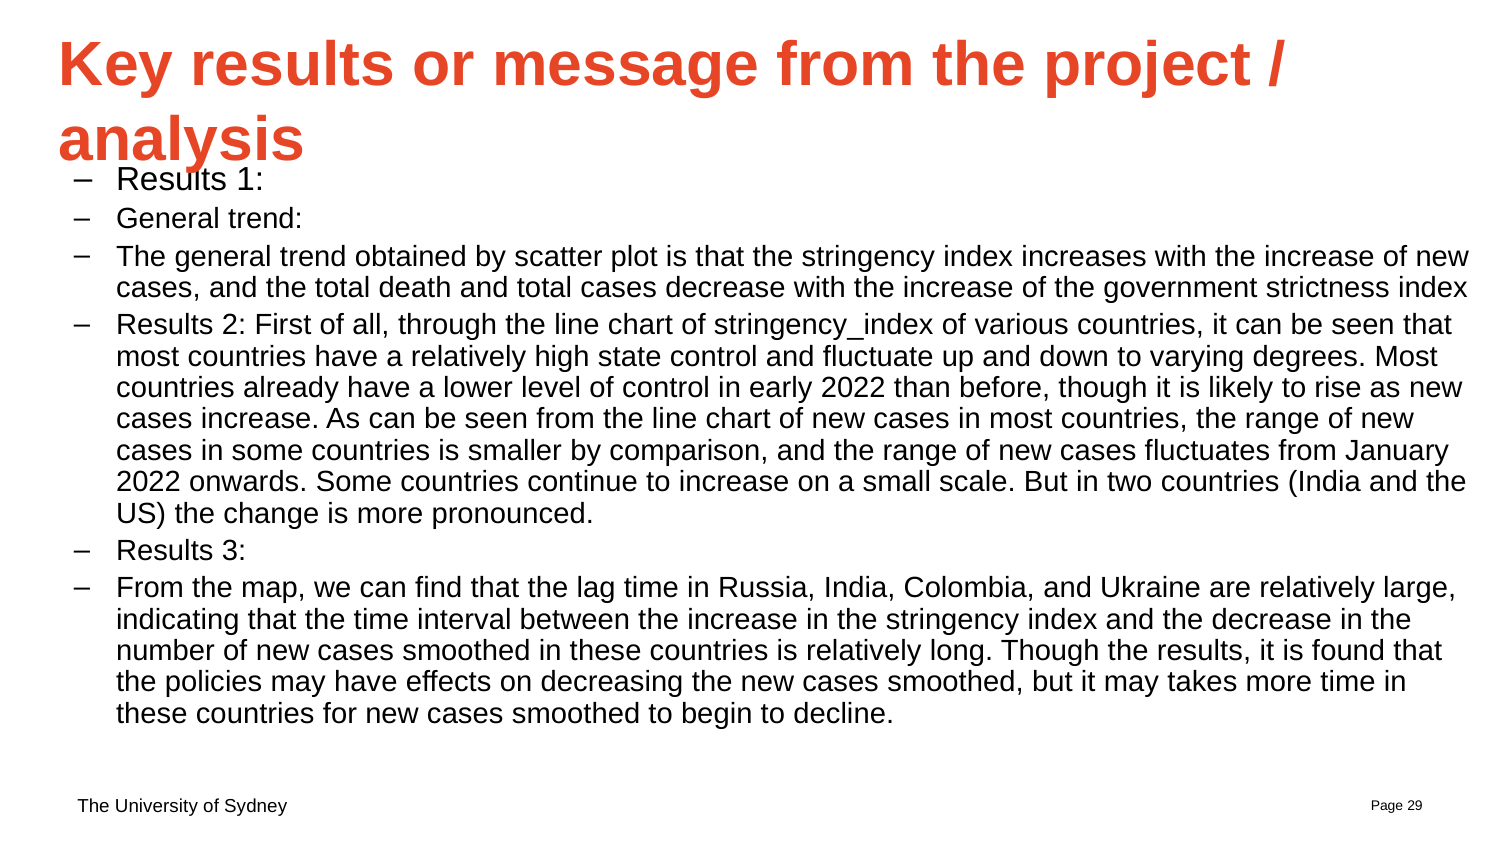

# Key results or message from the project / analysis
Results 1:
General trend:
The general trend obtained by scatter plot is that the stringency index increases with the increase of new cases, and the total death and total cases decrease with the increase of the government strictness index
Results 2: First of all, through the line chart of stringency_index of various countries, it can be seen that most countries have a relatively high state control and fluctuate up and down to varying degrees. Most countries already have a lower level of control in early 2022 than before, though it is likely to rise as new cases increase. As can be seen from the line chart of new cases in most countries, the range of new cases in some countries is smaller by comparison, and the range of new cases fluctuates from January 2022 onwards. Some countries continue to increase on a small scale. But in two countries (India and the US) the change is more pronounced.
Results 3:
From the map, we can find that the lag time in Russia, India, Colombia, and Ukraine are relatively large, indicating that the time interval between the increase in the stringency index and the decrease in the number of new cases smoothed in these countries is relatively long. Though the results, it is found that the policies may have effects on decreasing the new cases smoothed, but it may takes more time in these countries for new cases smoothed to begin to decline.